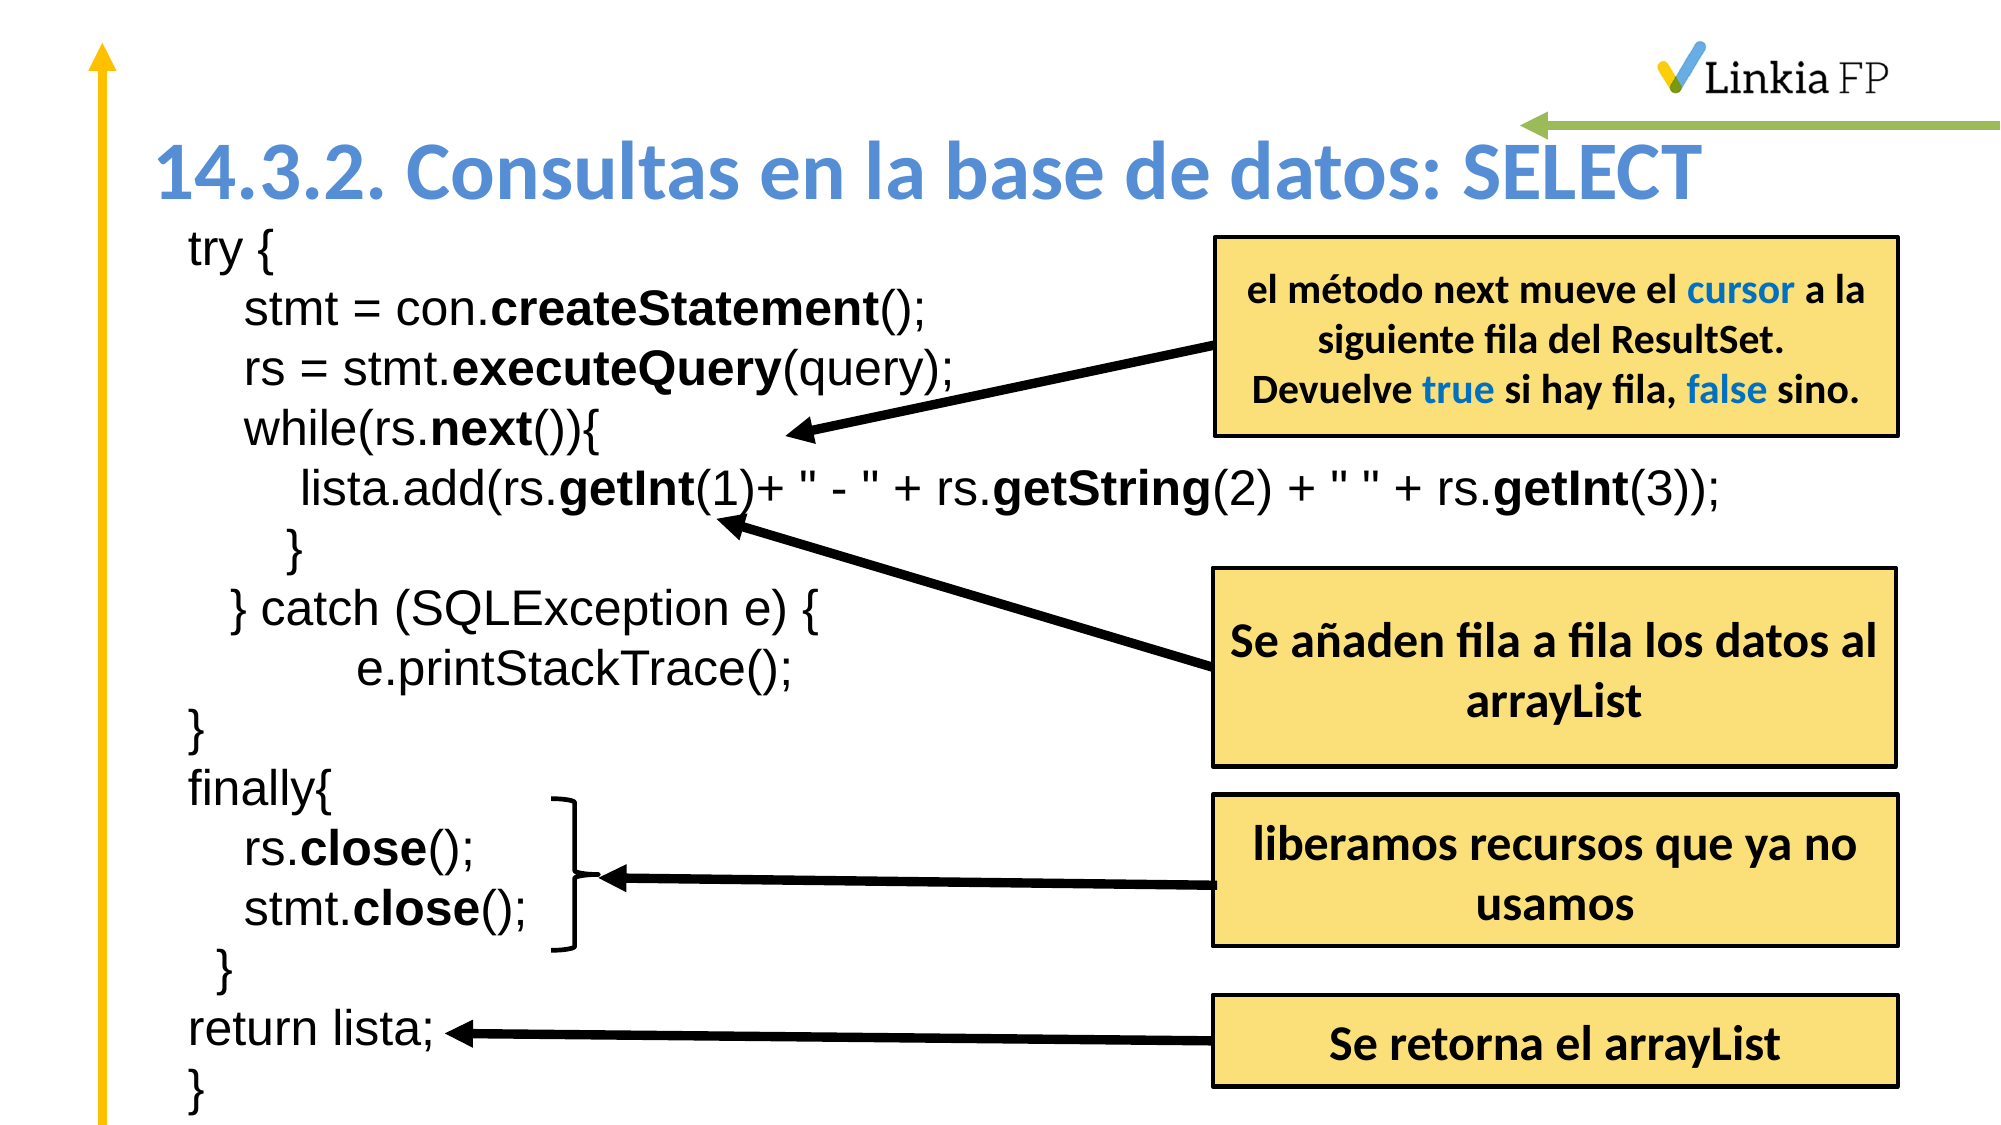

# 14.3.2. Consultas en la base de datos: SELECT
try {
    stmt = con.createStatement();
    rs = stmt.executeQuery(query);
    while(rs.next()){
        lista.add(rs.getInt(1)+ " - " + rs.getString(2) + " " + rs.getInt(3));
       }
   } catch (SQLException e) {
            e.printStackTrace();
}
finally{
    rs.close();
    stmt.close();
  }
return lista;
}

el método next mueve el cursor a la siguiente fila del ResultSet.
Devuelve true si hay fila, false sino.
Se añaden fila a fila los datos al arrayList
liberamos recursos que ya no usamos

Se retorna el arrayList
50